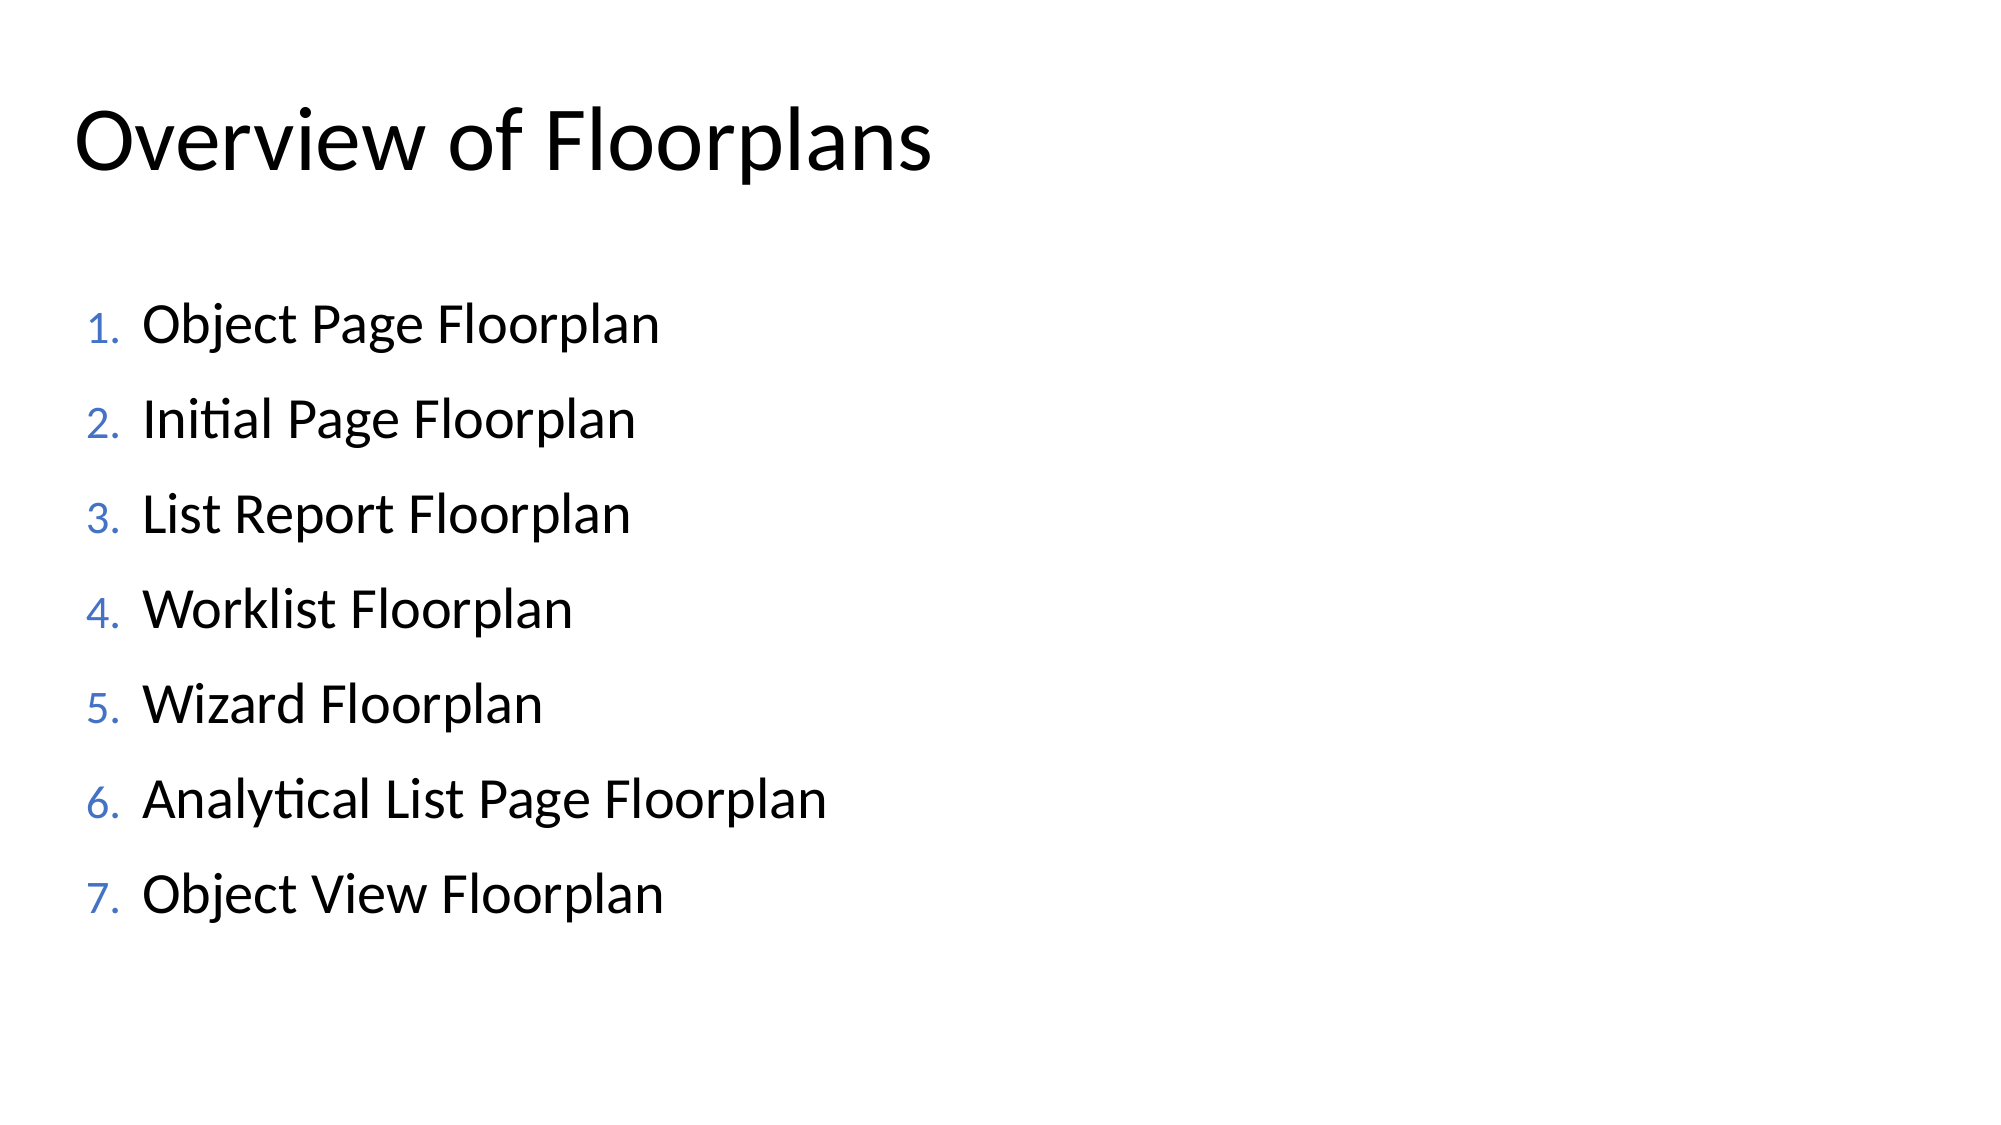

# Overview of Floorplans
Object Page Floorplan
Initial Page Floorplan
List Report Floorplan
Worklist Floorplan
Wizard Floorplan
Analytical List Page Floorplan
Object View Floorplan